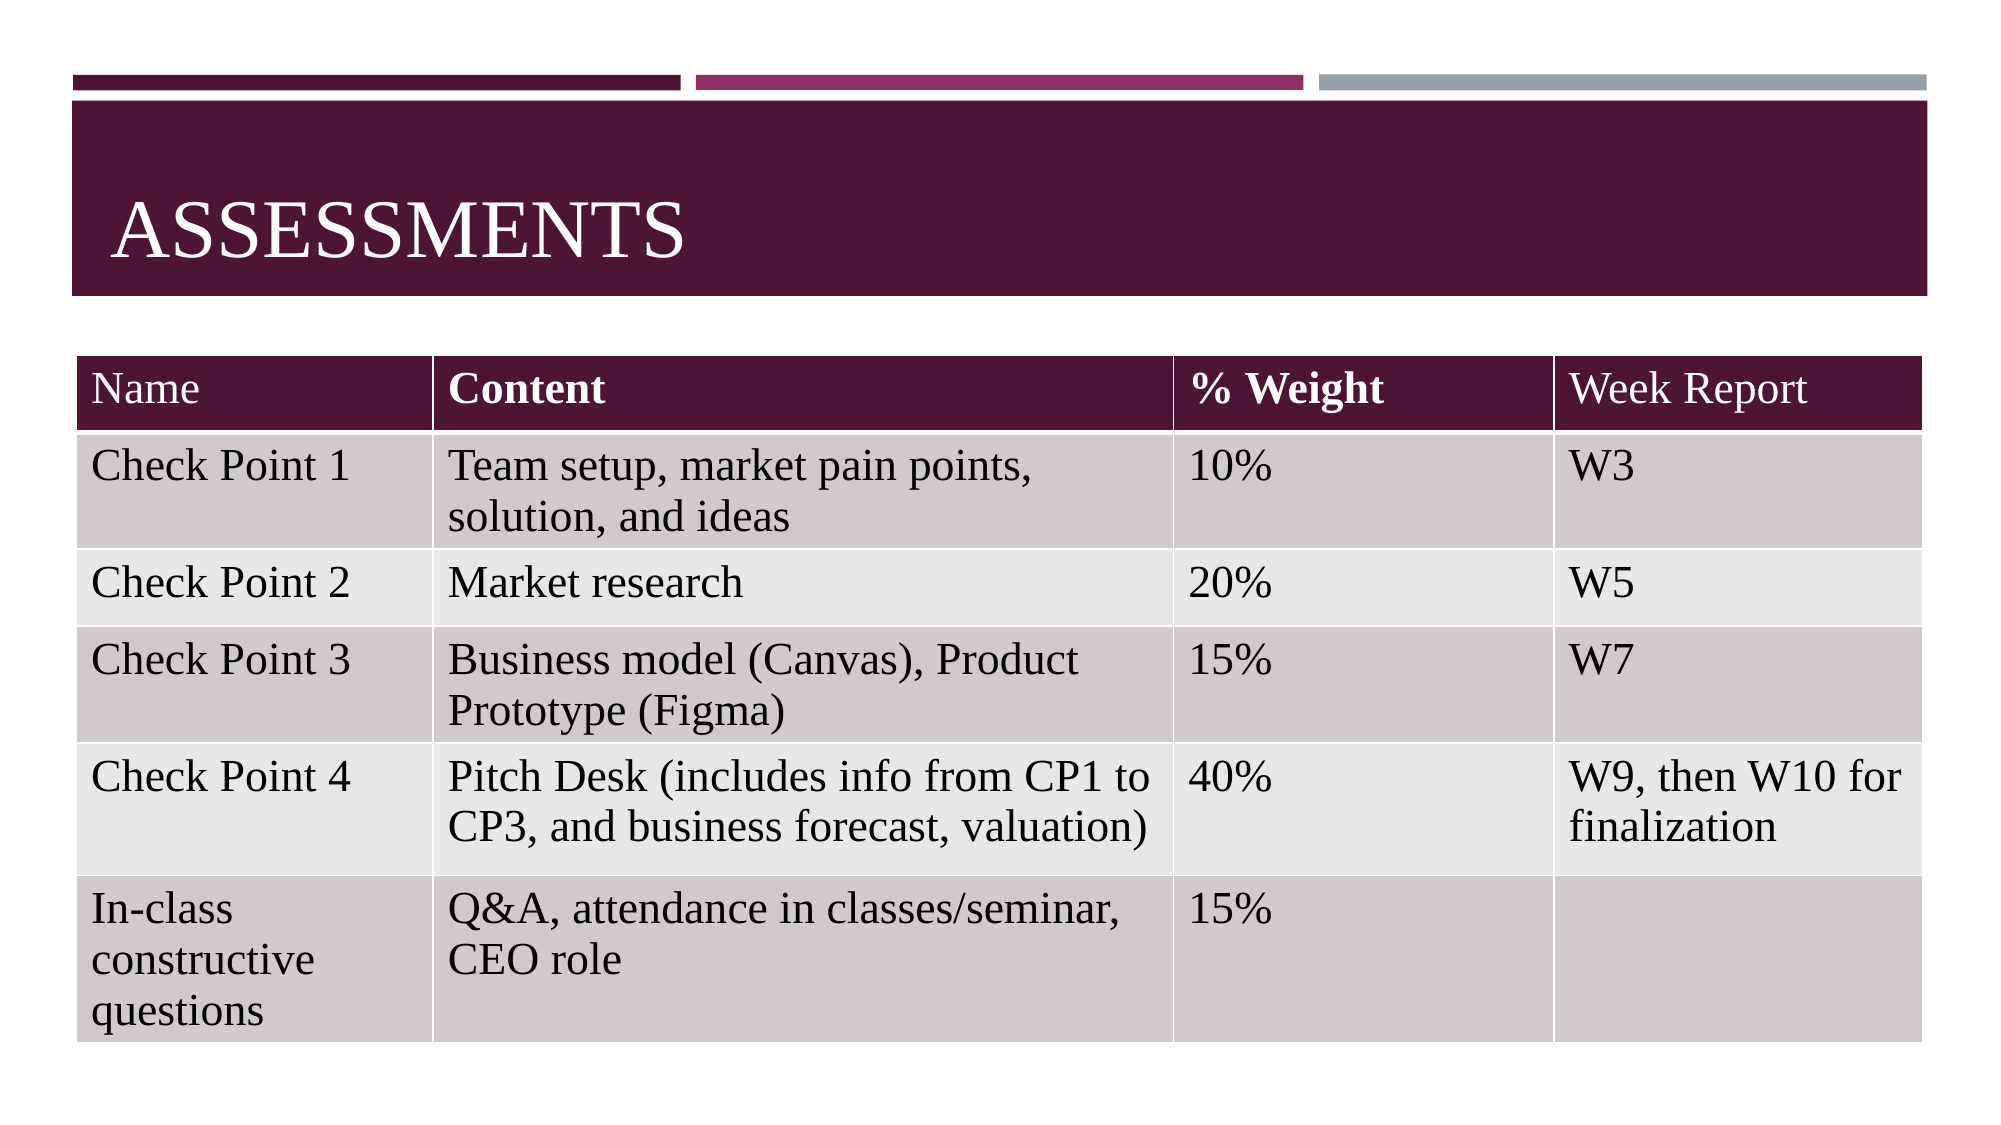

# ASSESSMENTS
| Name | Content | % Weight | Week Report |
| --- | --- | --- | --- |
| Check Point 1 | Team setup, market pain points, solution, and ideas | 10% | W3 |
| Check Point 2 | Market research | 20% | W5 |
| Check Point 3 | Business model (Canvas), Product Prototype (Figma) | 15% | W7 |
| Check Point 4 | Pitch Desk (includes info from CP1 to CP3, and business forecast, valuation) | 40% | W9, then W10 for finalization |
| In-class constructive questions | Q&A, attendance in classes/seminar, CEO role | 15% |  |